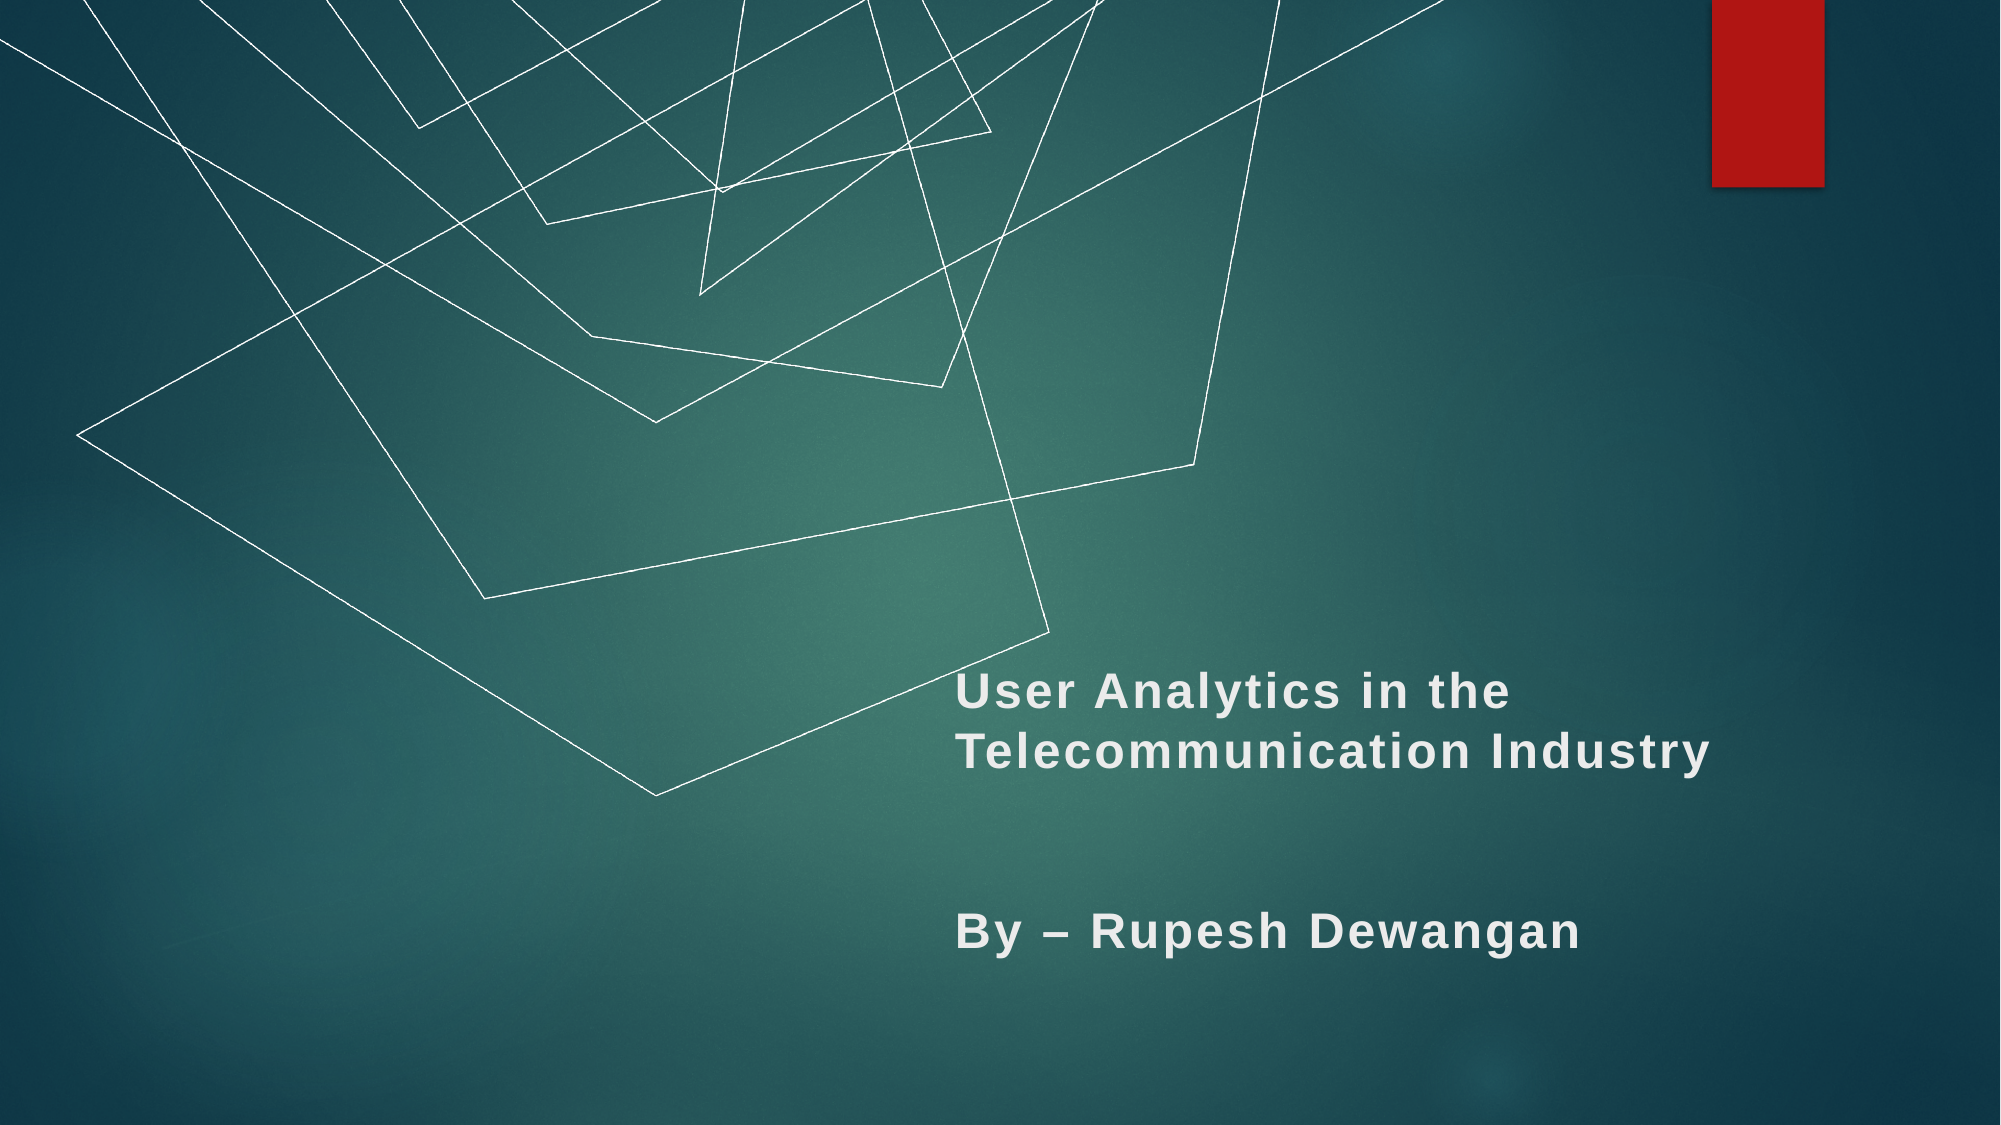

# User Analytics in the Telecommunication Industry By – Rupesh Dewangan